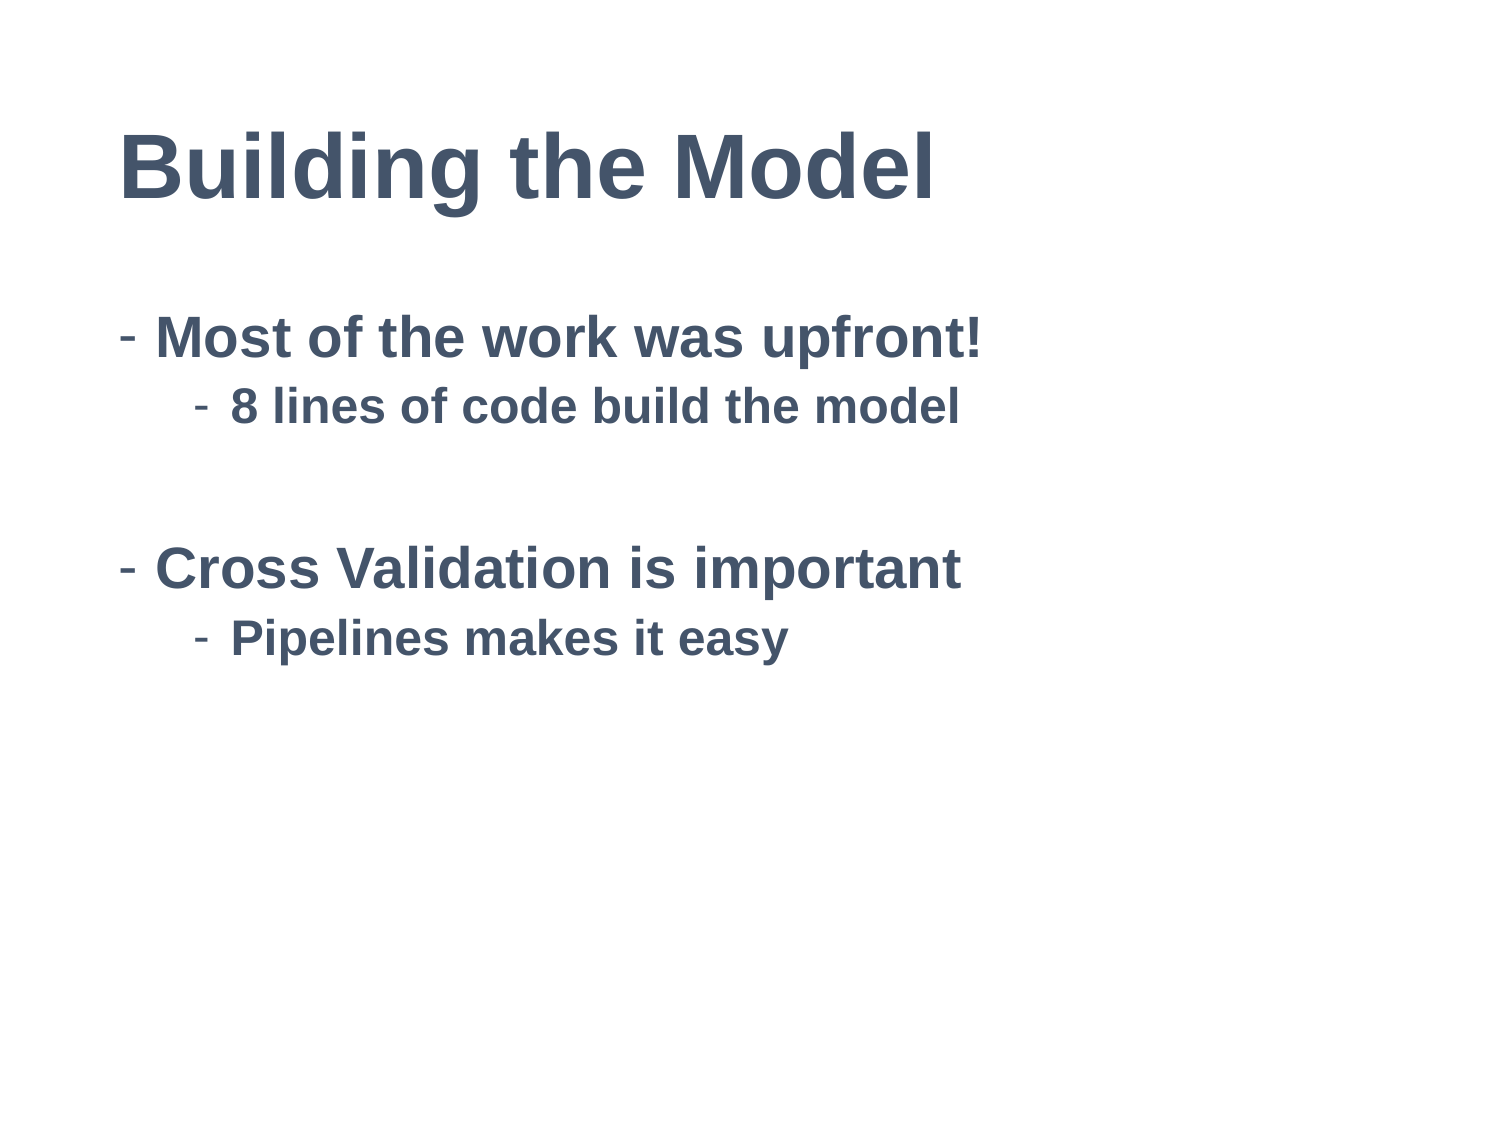

# Building the Model
Most of the work was upfront!
8 lines of code build the model

Cross Validation is important
Pipelines makes it easy